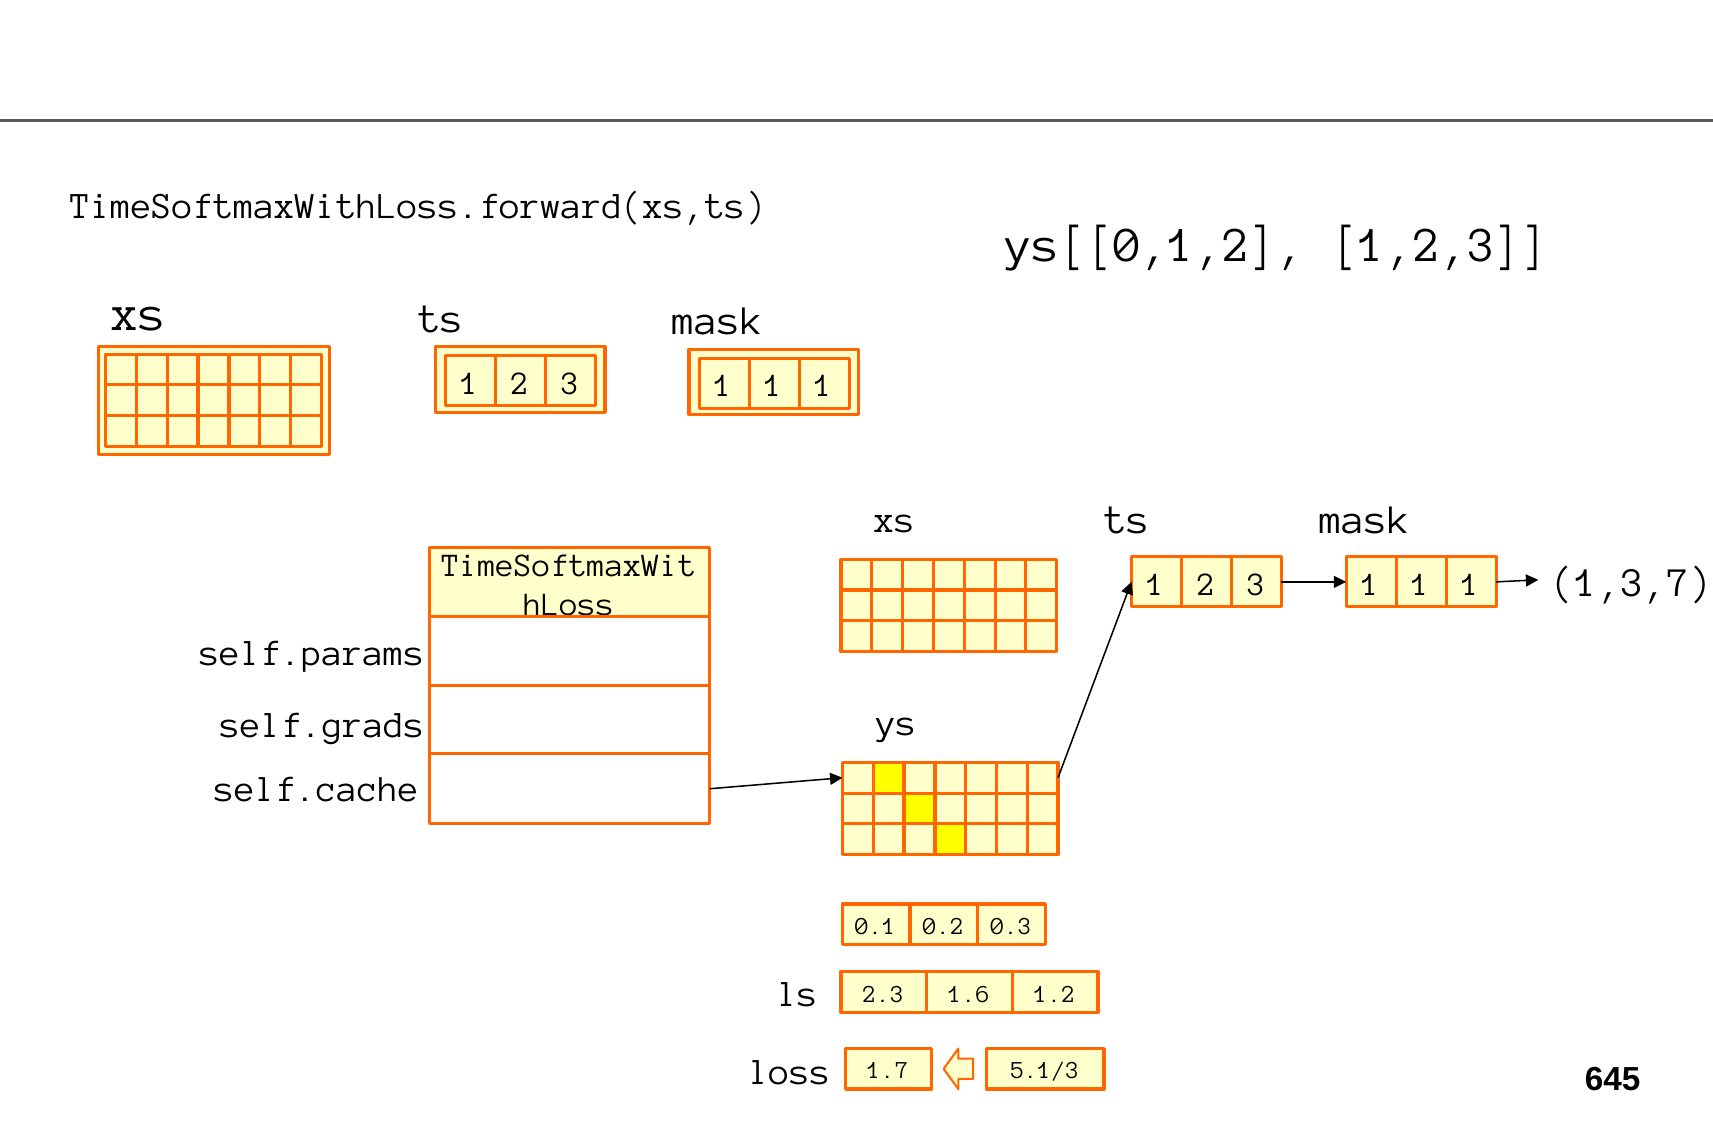

TimeSoftmaxWithLoss.forward(xs,ts)
ys[[0,1,2], [1,2,3]]
xs
ts
mask

1
2
3
1
1
1

ts
mask
xs
TimeSoftmaxWithLoss
(1,3,7)
1
2
3
1
1
1

self.params

ys
self.grads

self.cache

0.1
0.2
0.3
ls
2.3
1.6
1.2
loss
1.7

5.1/3